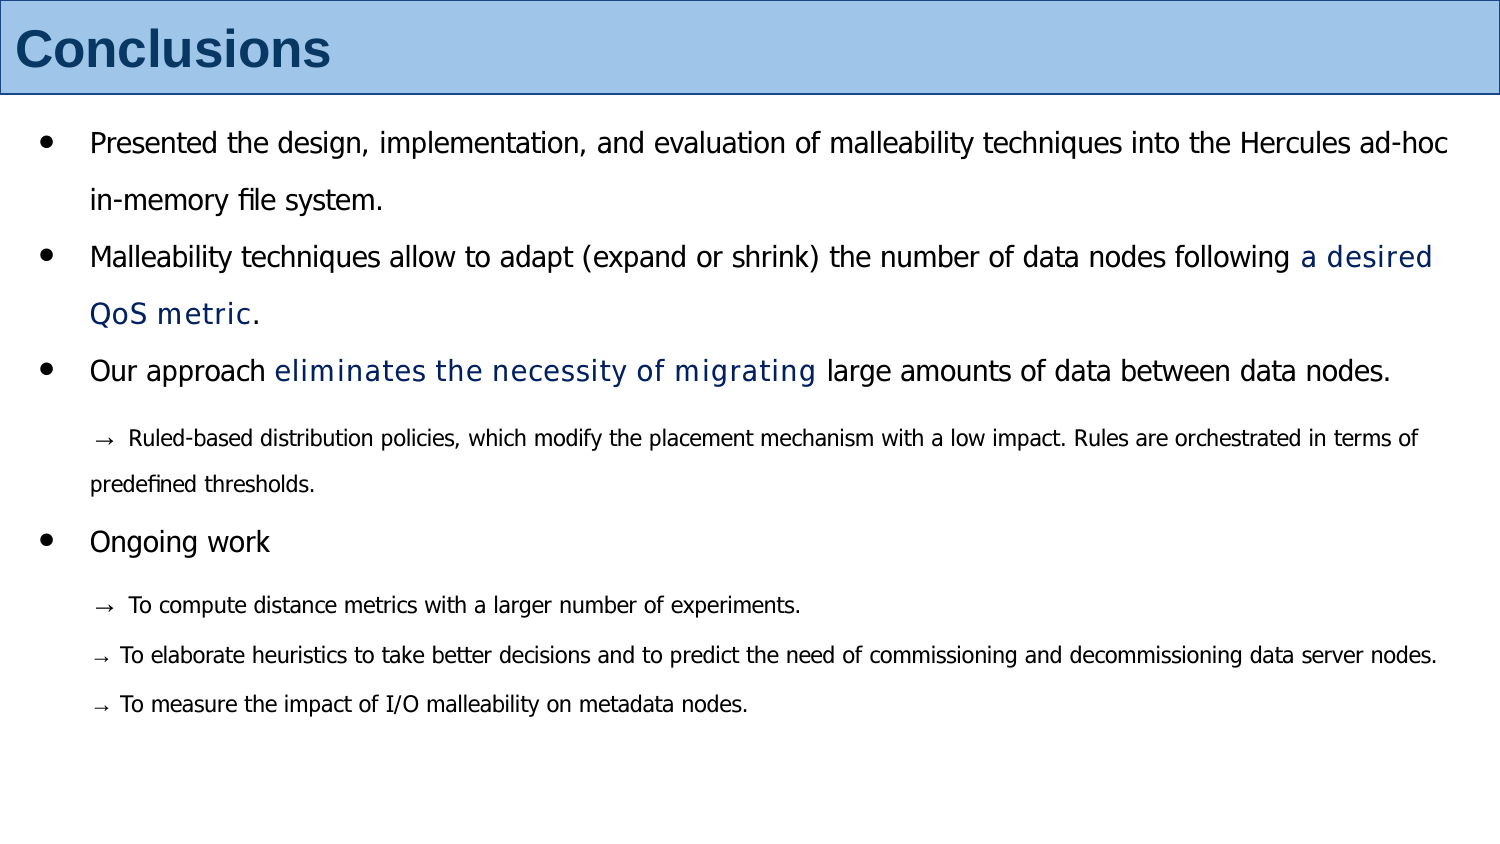

# Conclusions
Presented the design, implementation, and evaluation of malleability techniques into the Hercules ad-hoc in-memory file system.
Malleability techniques allow to adapt (expand or shrink) the number of data nodes following a desired QoS metric.
Our approach eliminates the necessity of migrating large amounts of data between data nodes.
→ Ruled-based distribution policies, which modify the placement mechanism with a low impact. Rules are orchestrated in terms of predefined thresholds.
Ongoing work
→ To compute distance metrics with a larger number of experiments.
→ To elaborate heuristics to take better decisions and to predict the need of commissioning and decommissioning data server nodes.
→ To measure the impact of I/O malleability on metadata nodes.